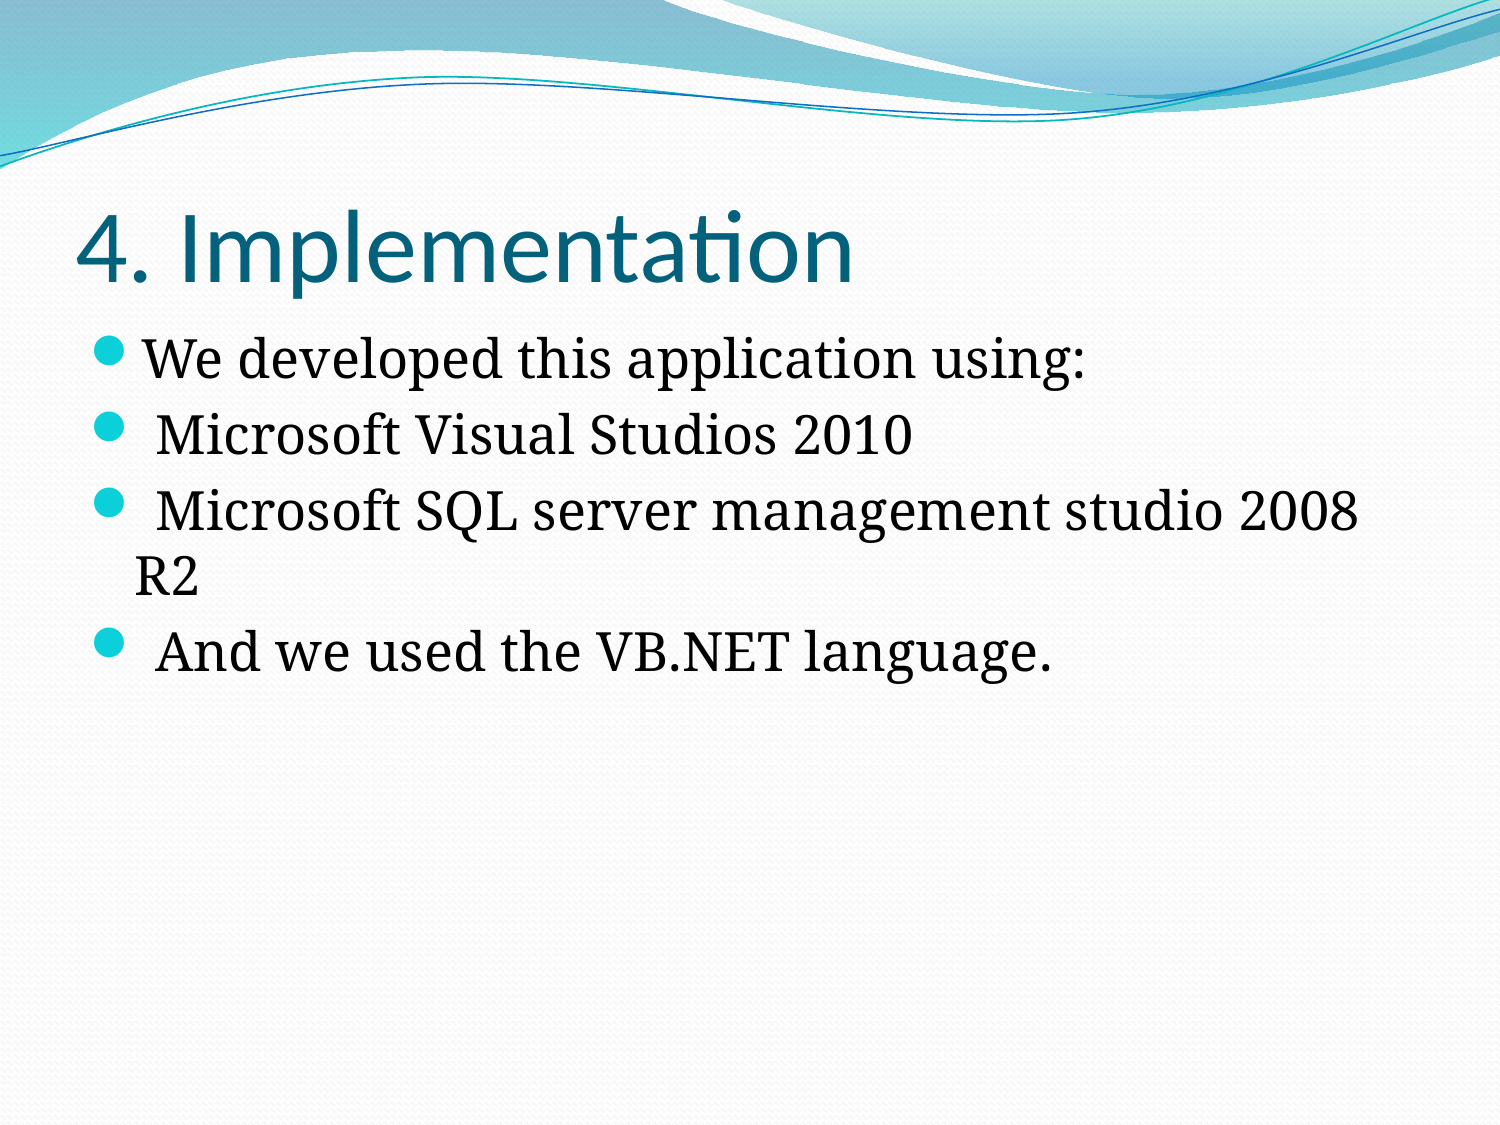

# 4. Implementation
We developed this application using:
 Microsoft Visual Studios 2010
 Microsoft SQL server management studio 2008 R2
 And we used the VB.NET language.